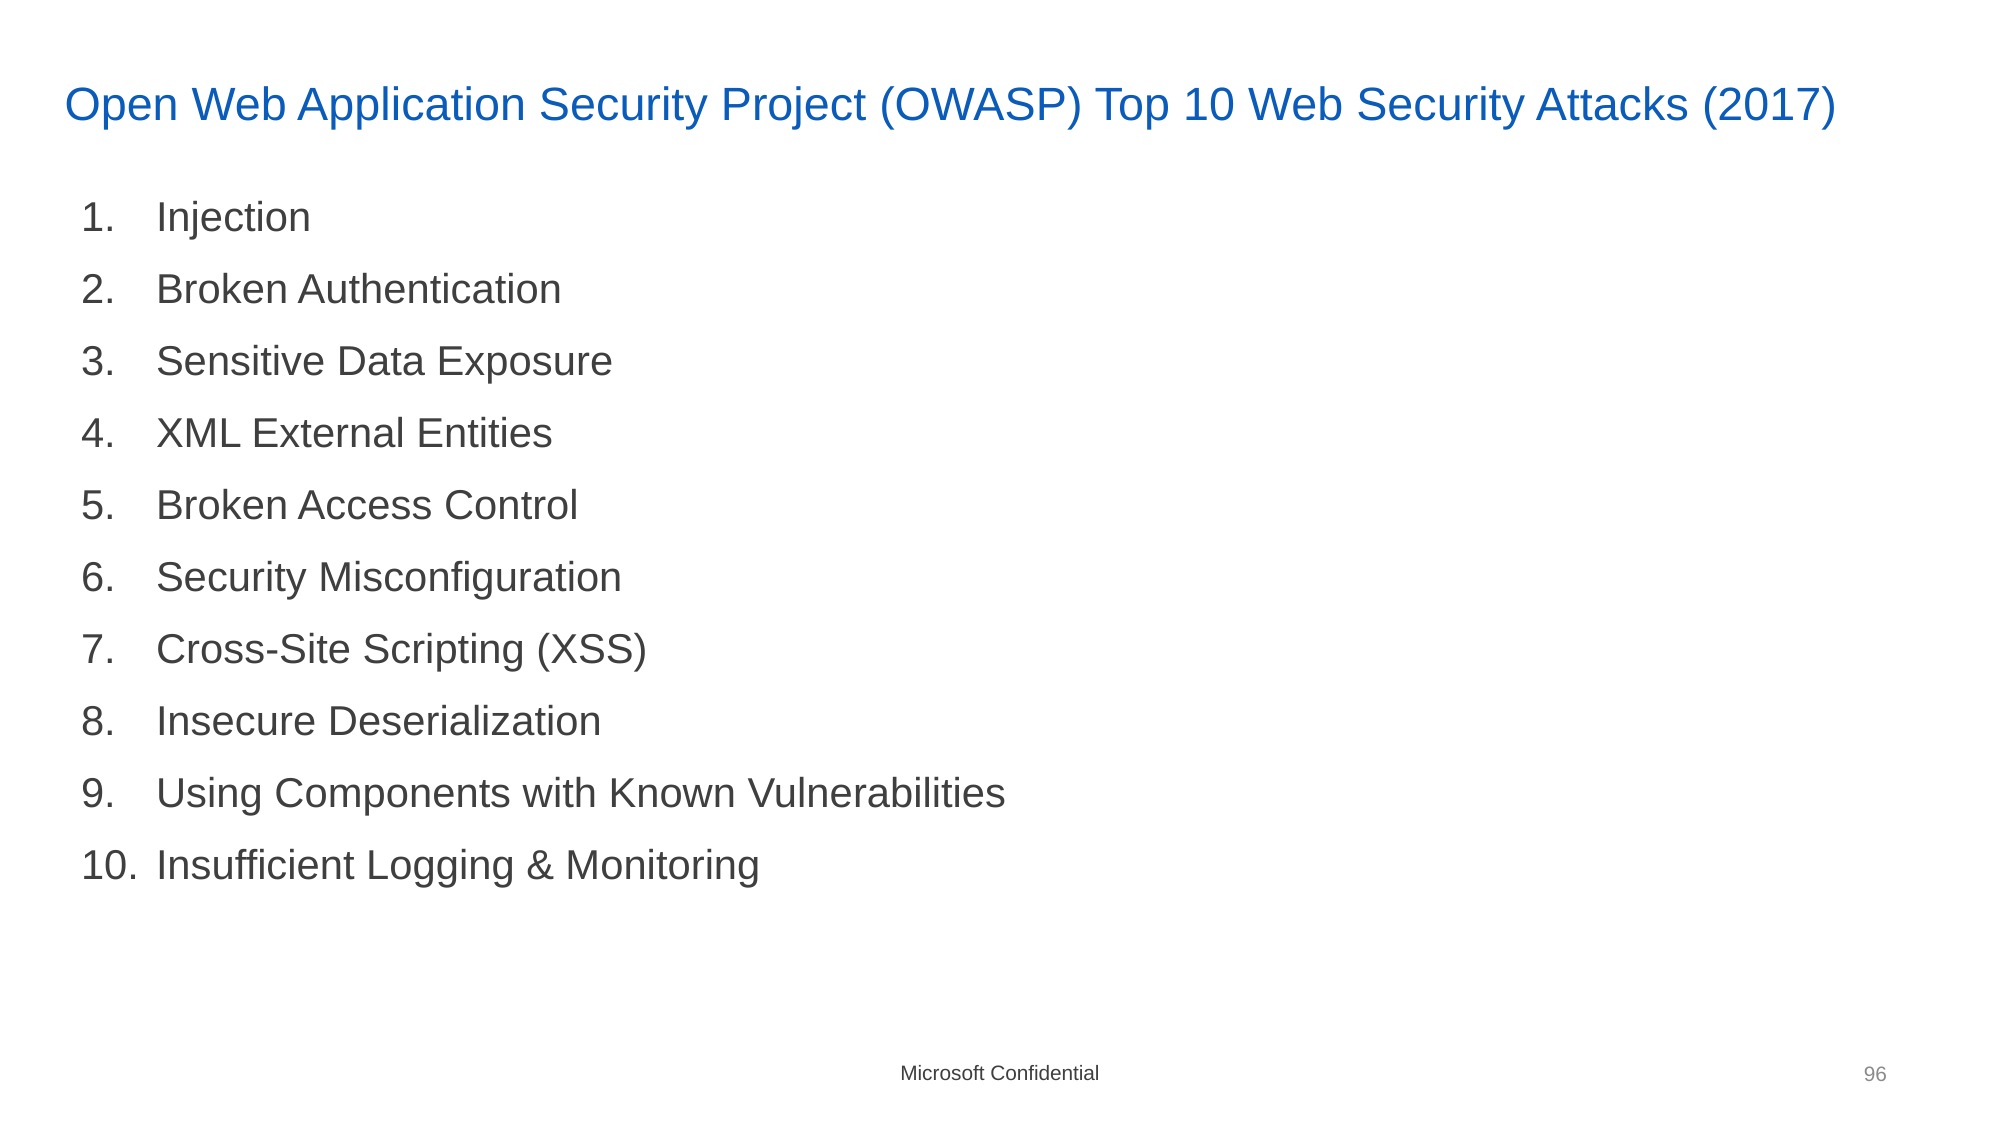

# Open Web Application Security Project (OWASP) Top 10 Web Security Attacks (2017)
Injection
Broken Authentication
Sensitive Data Exposure
XML External Entities
Broken Access Control
Security Misconfiguration
Cross-Site Scripting (XSS)
Insecure Deserialization
Using Components with Known Vulnerabilities
Insufficient Logging & Monitoring
96